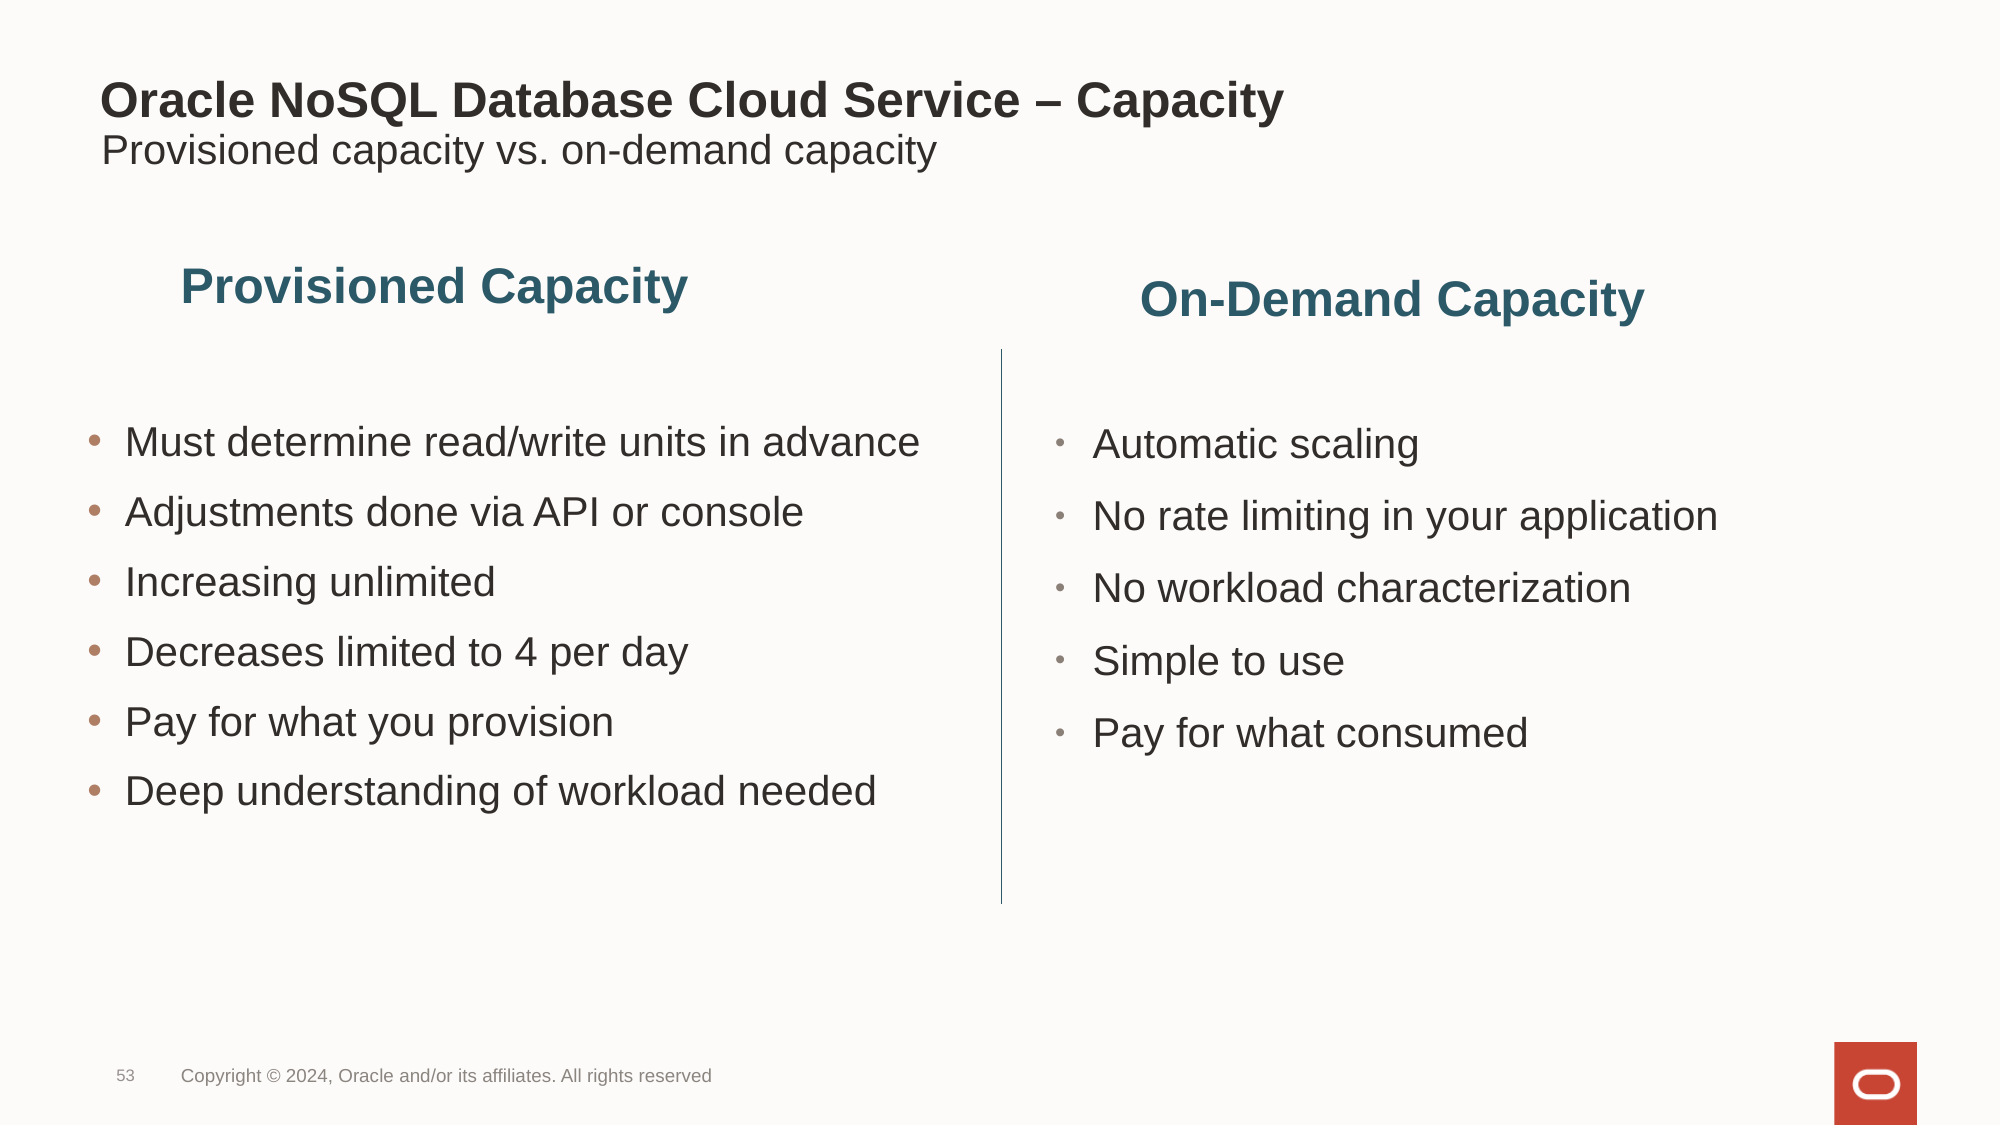

Oracle NoSQL Database Cloud Service – Capacity

Provisioned capacity vs. on-demand capacity

Provisioned Capacity
On-Demand Capacity
Must determine read/write units in advance
Adjustments done via API or console
Increasing unlimited
Decreases limited to 4 per day
Pay for what you provision
Deep understanding of workload needed

Automatic scaling
No rate limiting in your application
No workload characterization
Simple to use
Pay for what consumed

53
Copyright © 2024, Oracle and/or its affiliates. All rights reserved